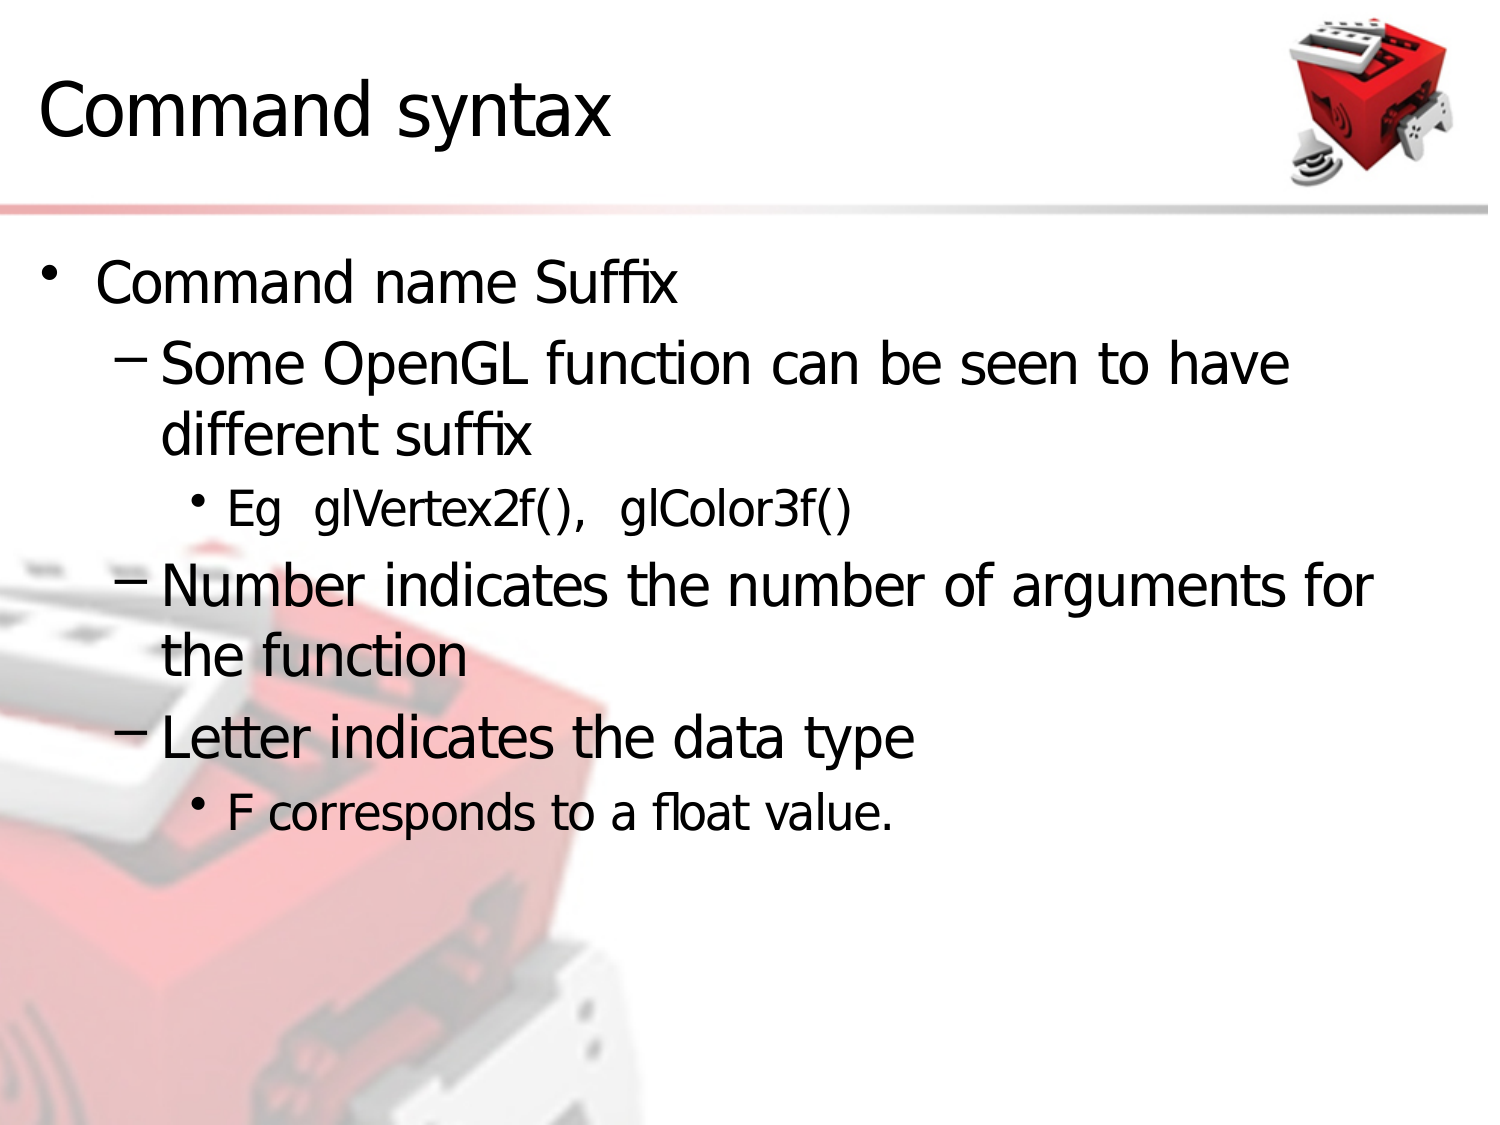

# Command syntax
Command name Suffix
Some OpenGL function can be seen to have different suffix
Eg  glVertex2f(),  glColor3f()
Number indicates the number of arguments for the function
Letter indicates the data type
F corresponds to a float value.